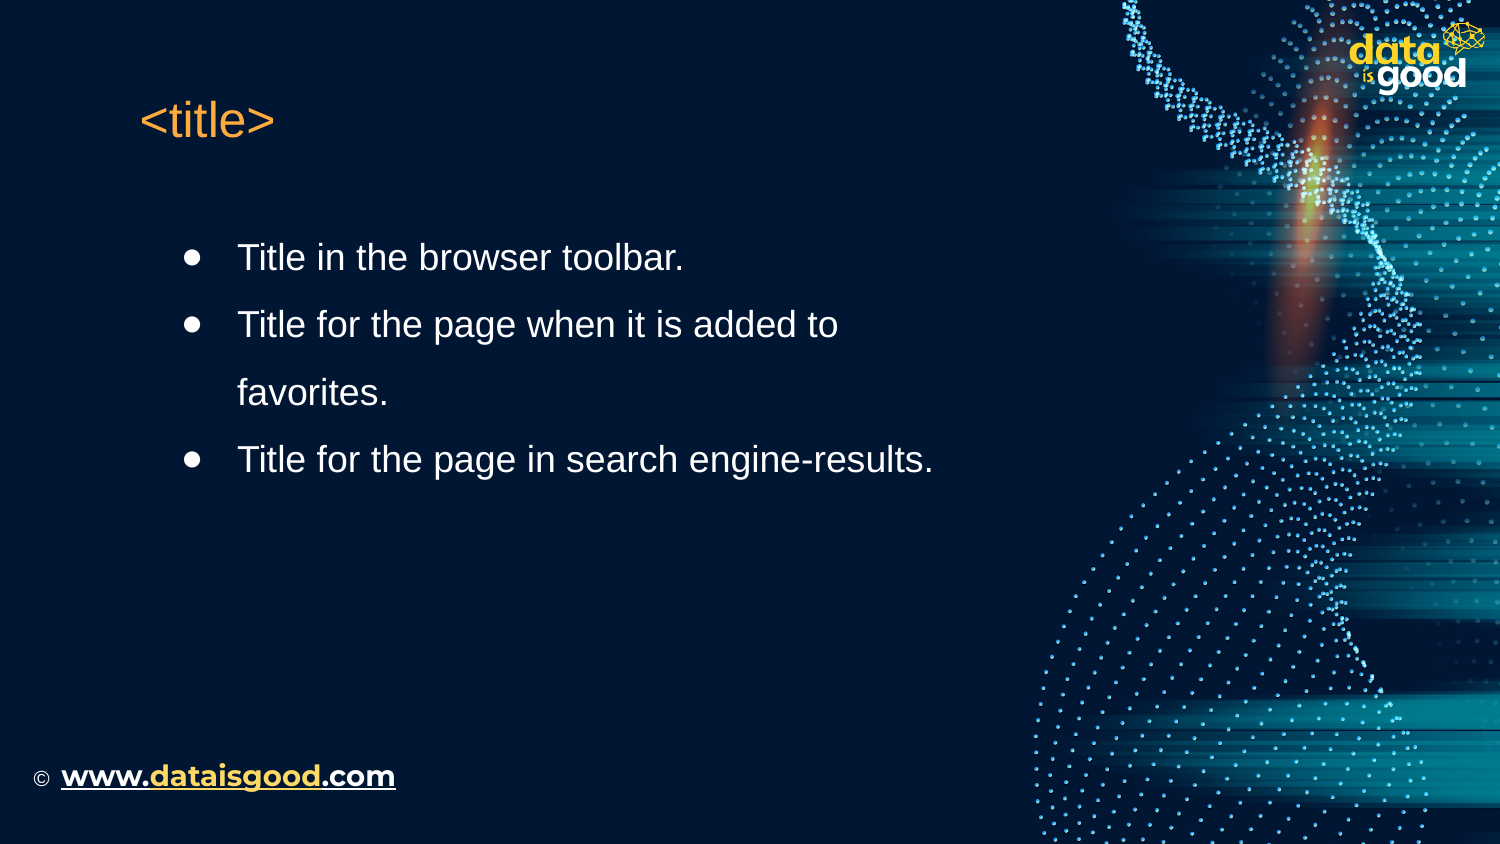

# <title>
Title in the browser toolbar.
Title for the page when it is added to favorites.
Title for the page in search engine-results.